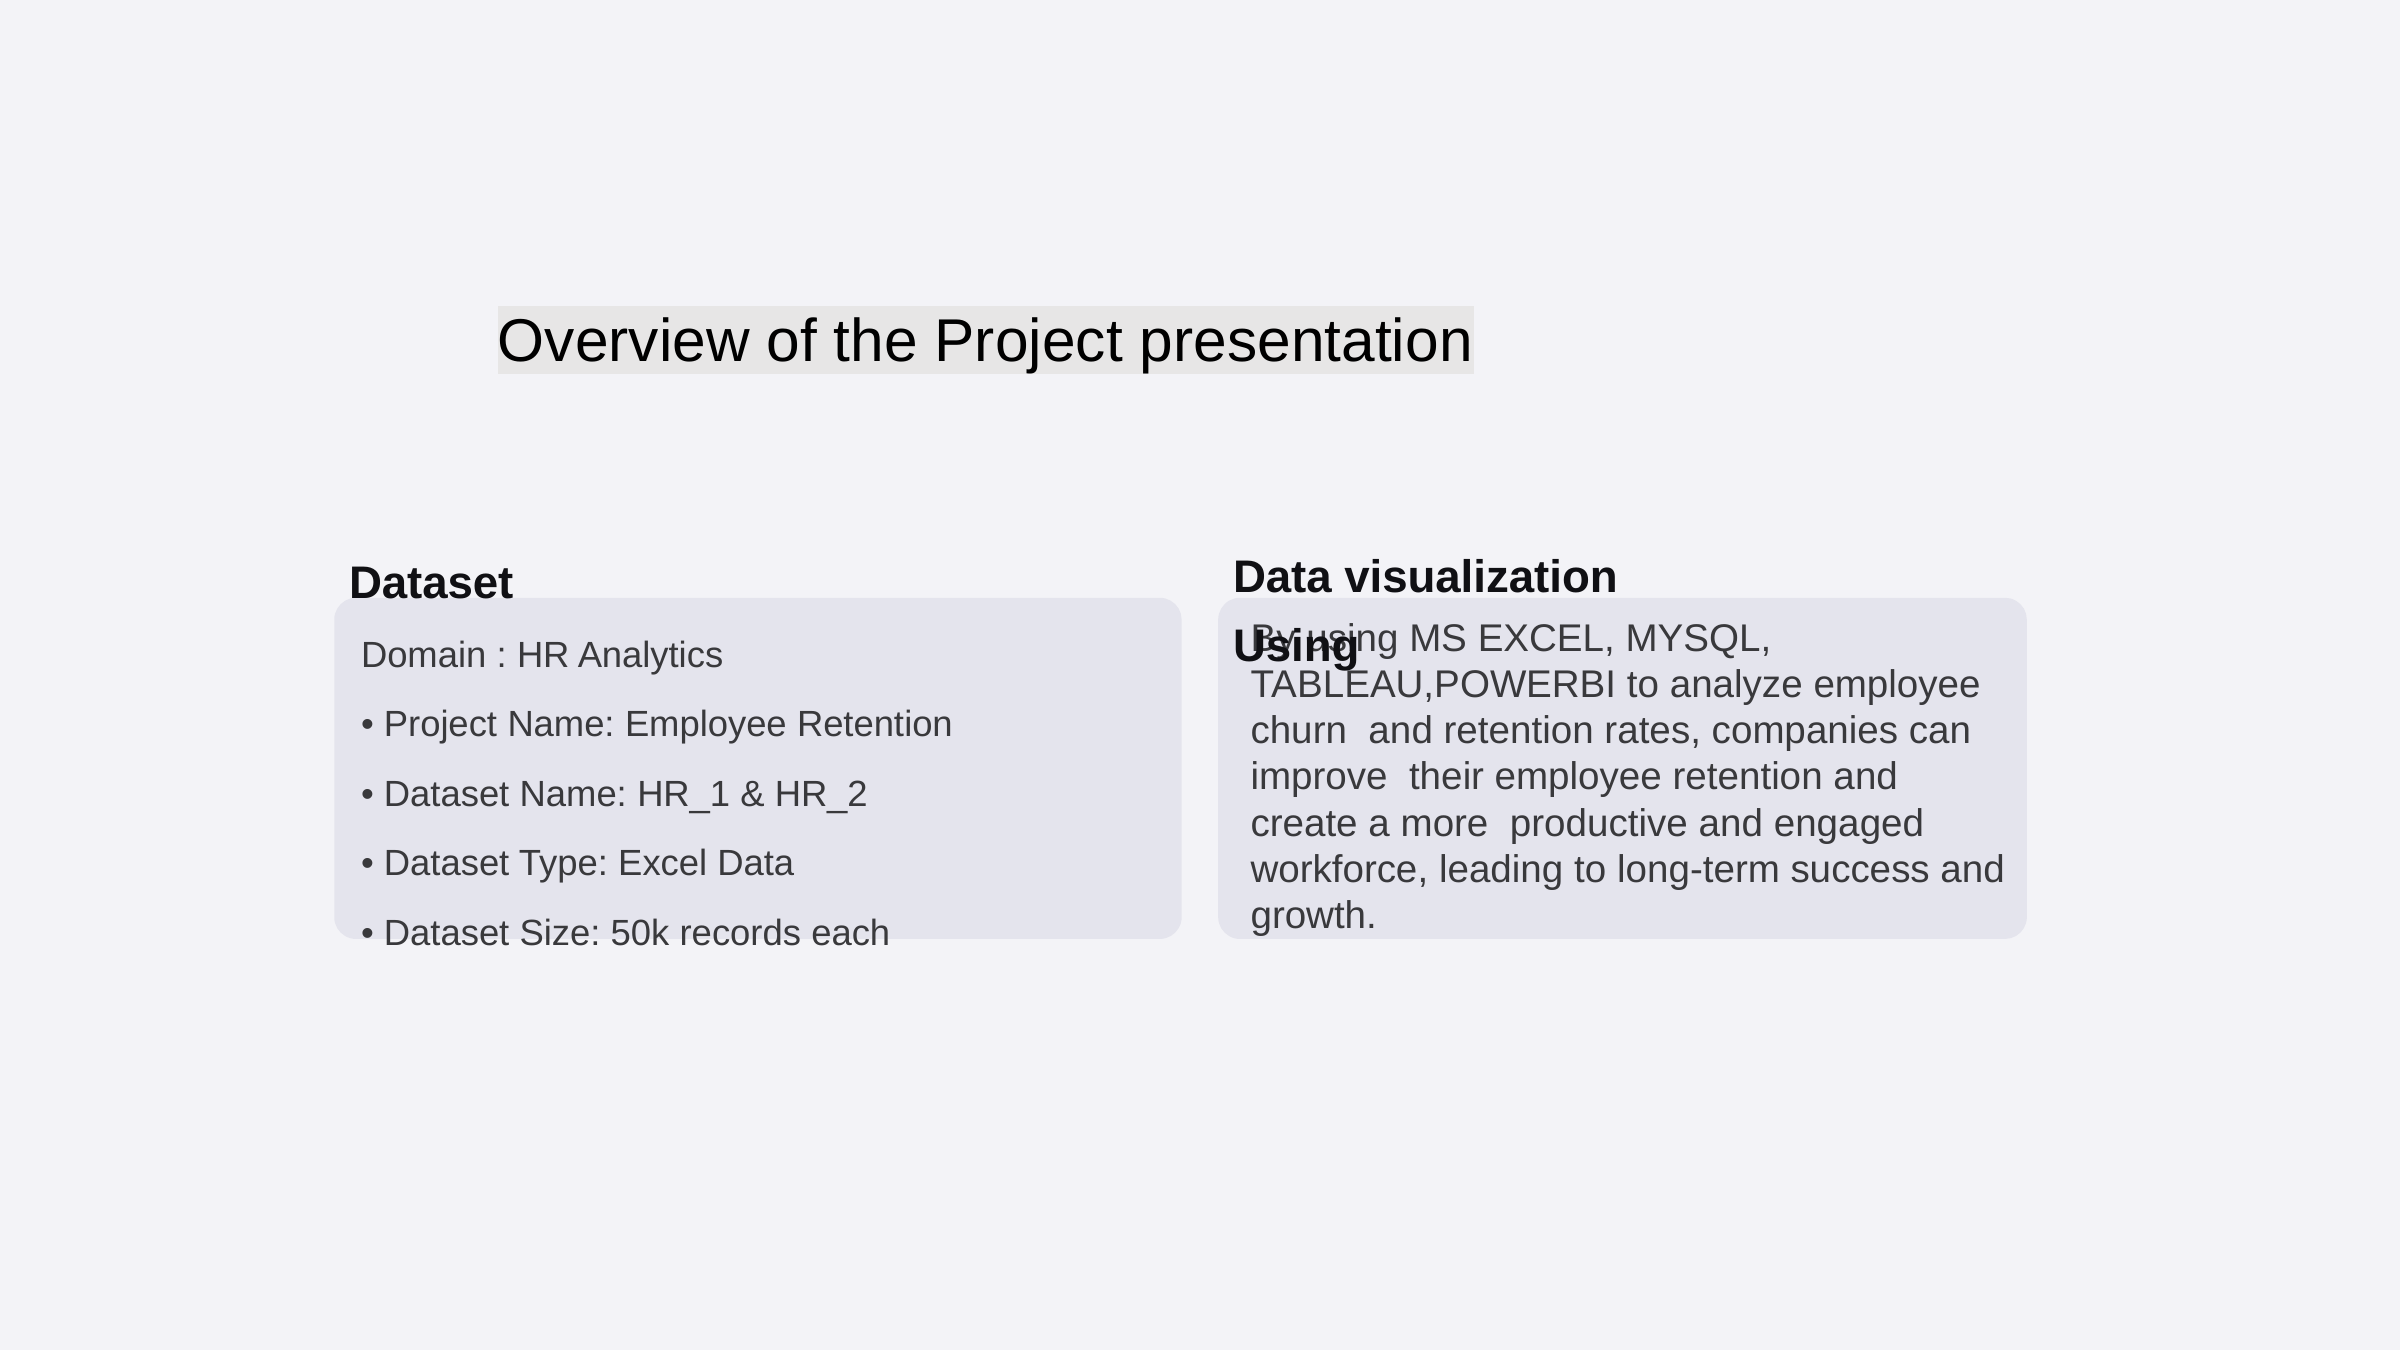

Overview of the Project presentation
Data visualization Using
Dataset

By using MS EXCEL, MYSQL, TABLEAU,POWERBI to analyze employee churn  and retention rates, companies can improve  their employee retention and create a more  productive and engaged workforce, leading to long-term success and growth.
Domain : HR Analytics
• Project Name: Employee Retention
• Dataset Name: HR_1 & HR_2
• Dataset Type: Excel Data
• Dataset Size: 50k records each